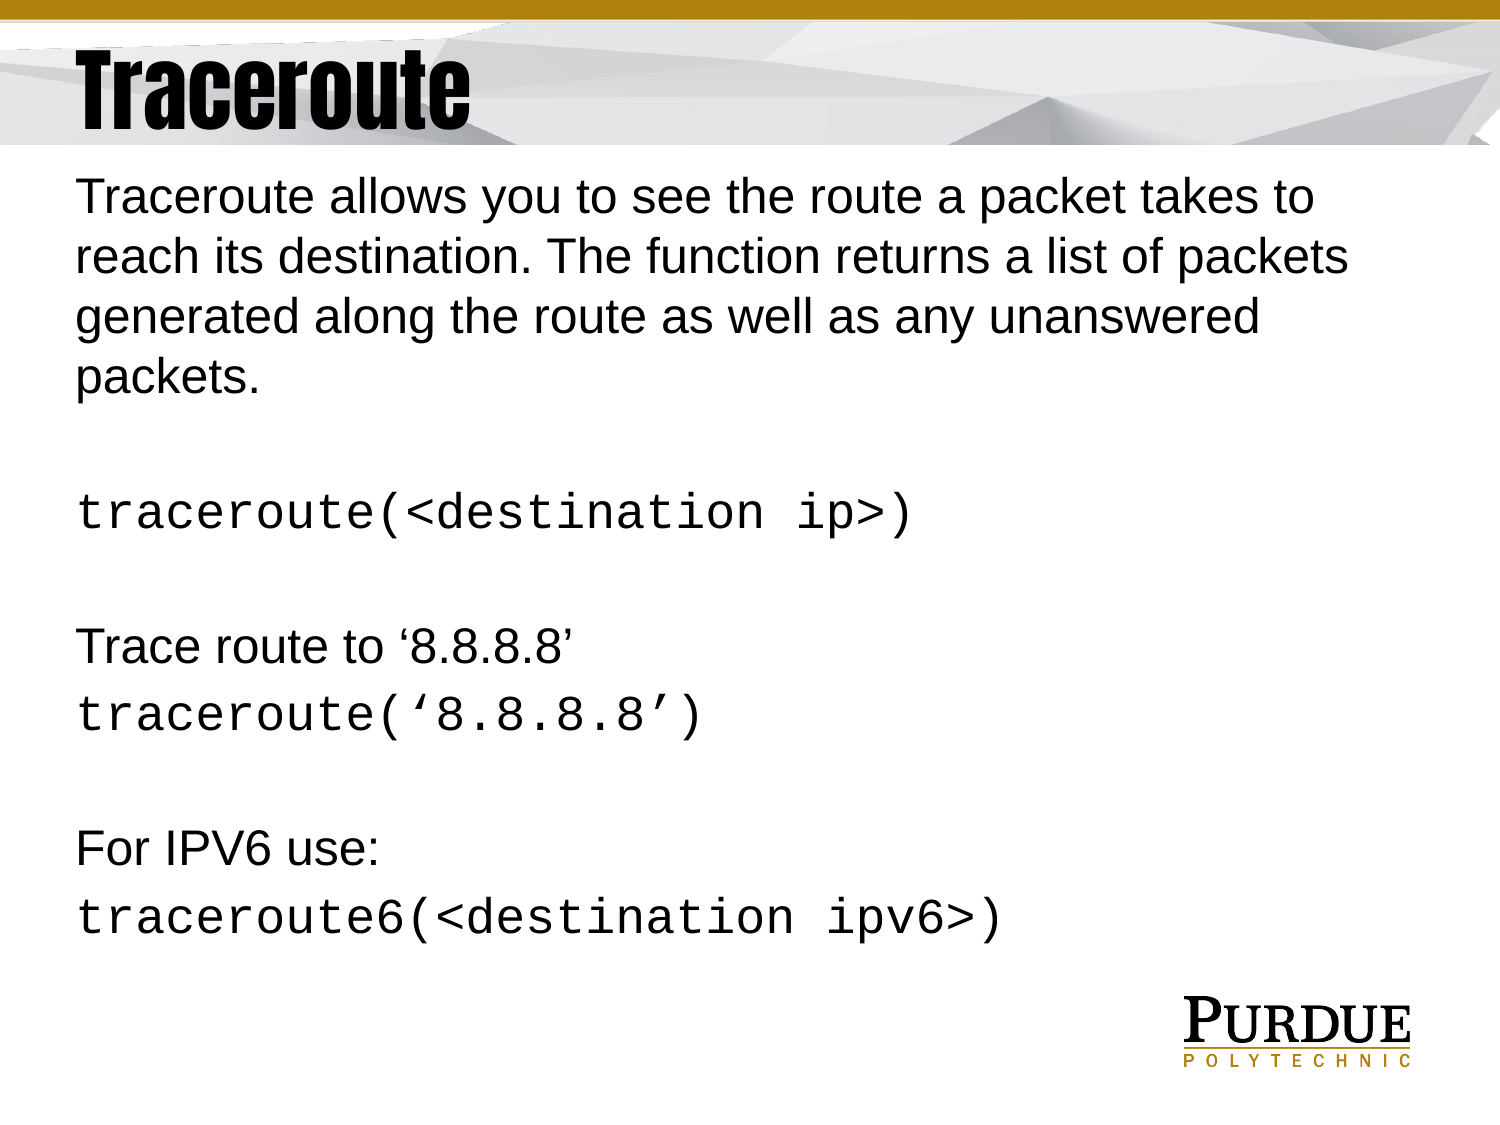

Traceroute
Traceroute allows you to see the route a packet takes to reach its destination. The function returns a list of packets generated along the route as well as any unanswered packets.

traceroute(<destination ip>)

Trace route to ‘8.8.8.8’
traceroute(‘8.8.8.8’)

For IPV6 use:
traceroute6(<destination ipv6>)